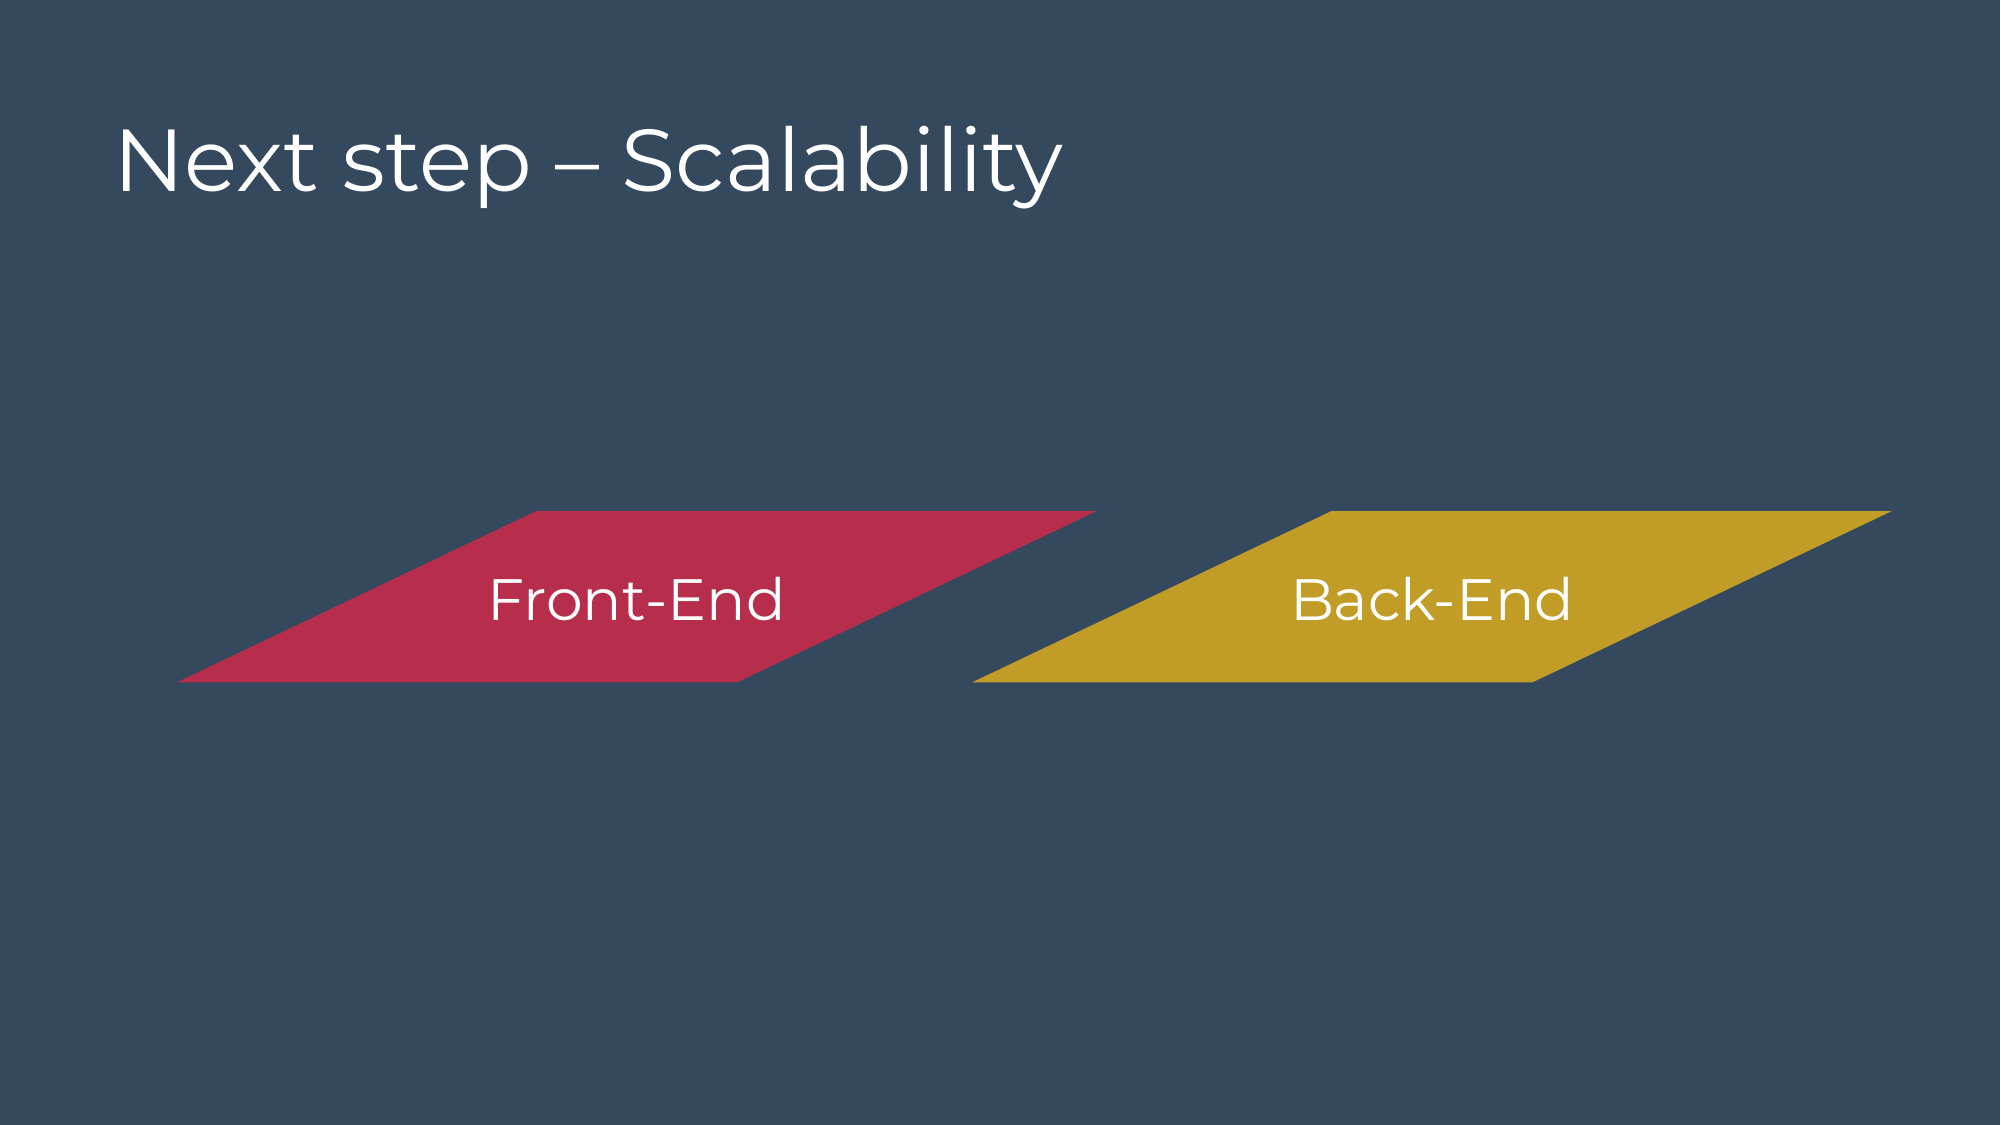

# Next step – Scalability
Back-End
Front-End